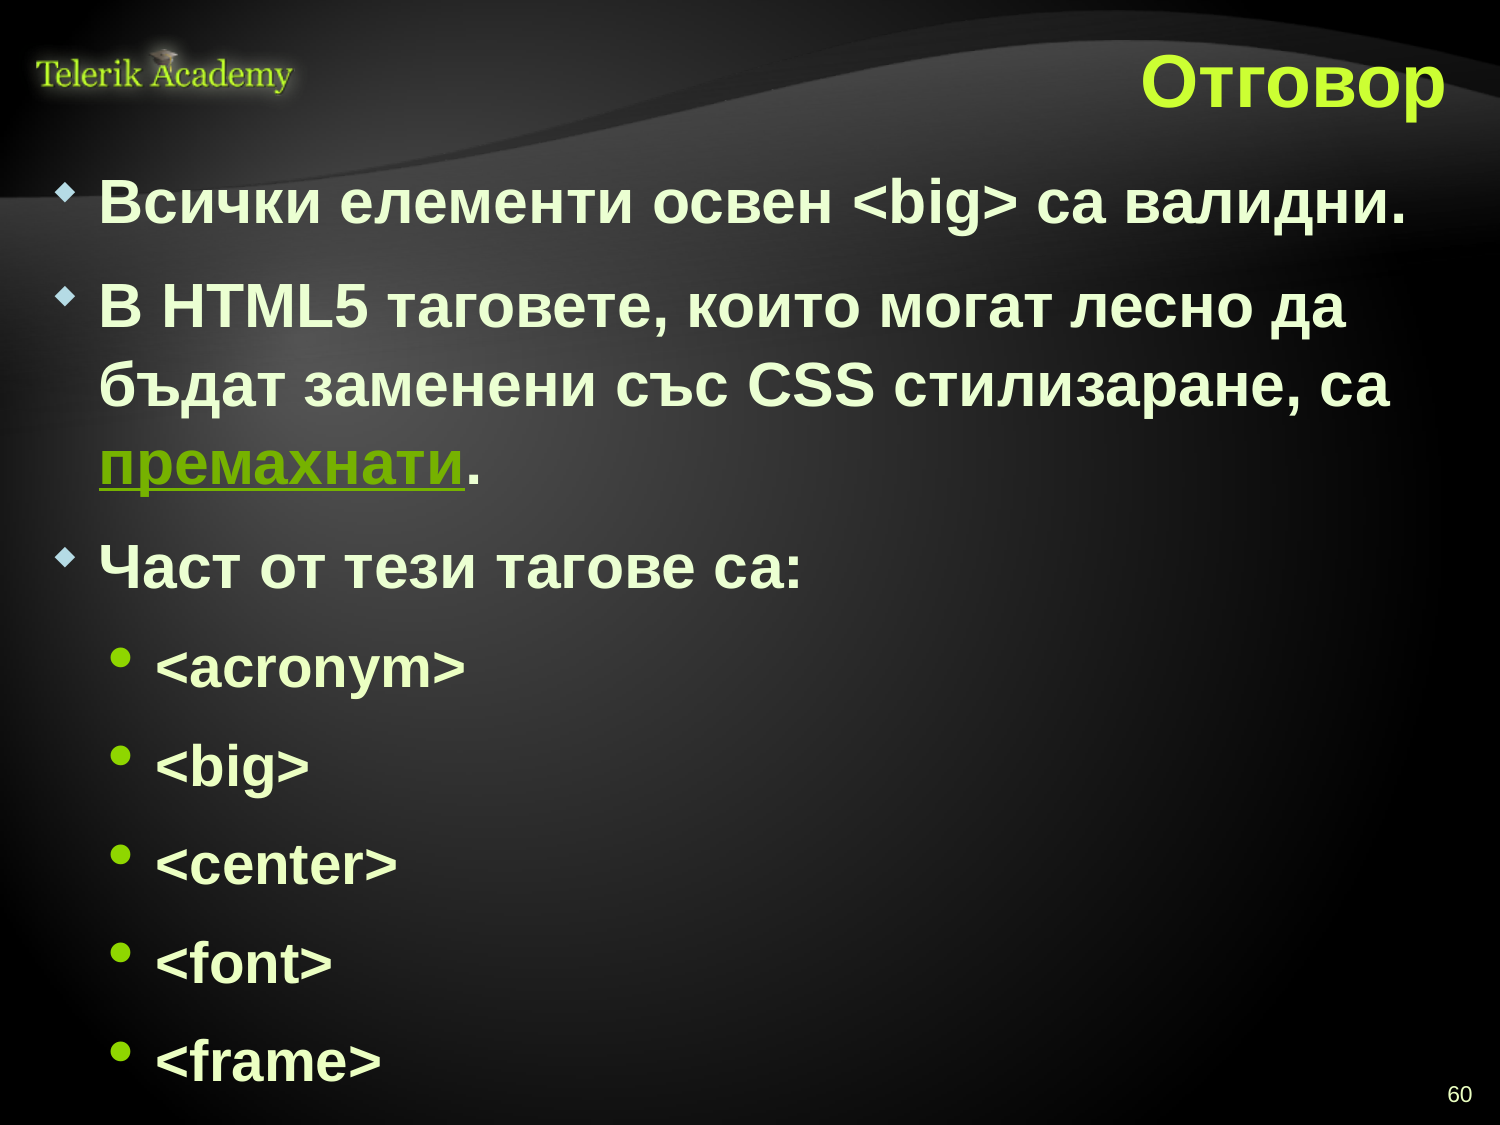

# Отговор
Всички елементи освен <big> са валидни.
В HTML5 таговете, които могат лесно да бъдат заменени със CSS стилизаране, са премахнати.
Част от тези тагове са:
<acronym>
<big>
<center>
<font>
<frame>
60